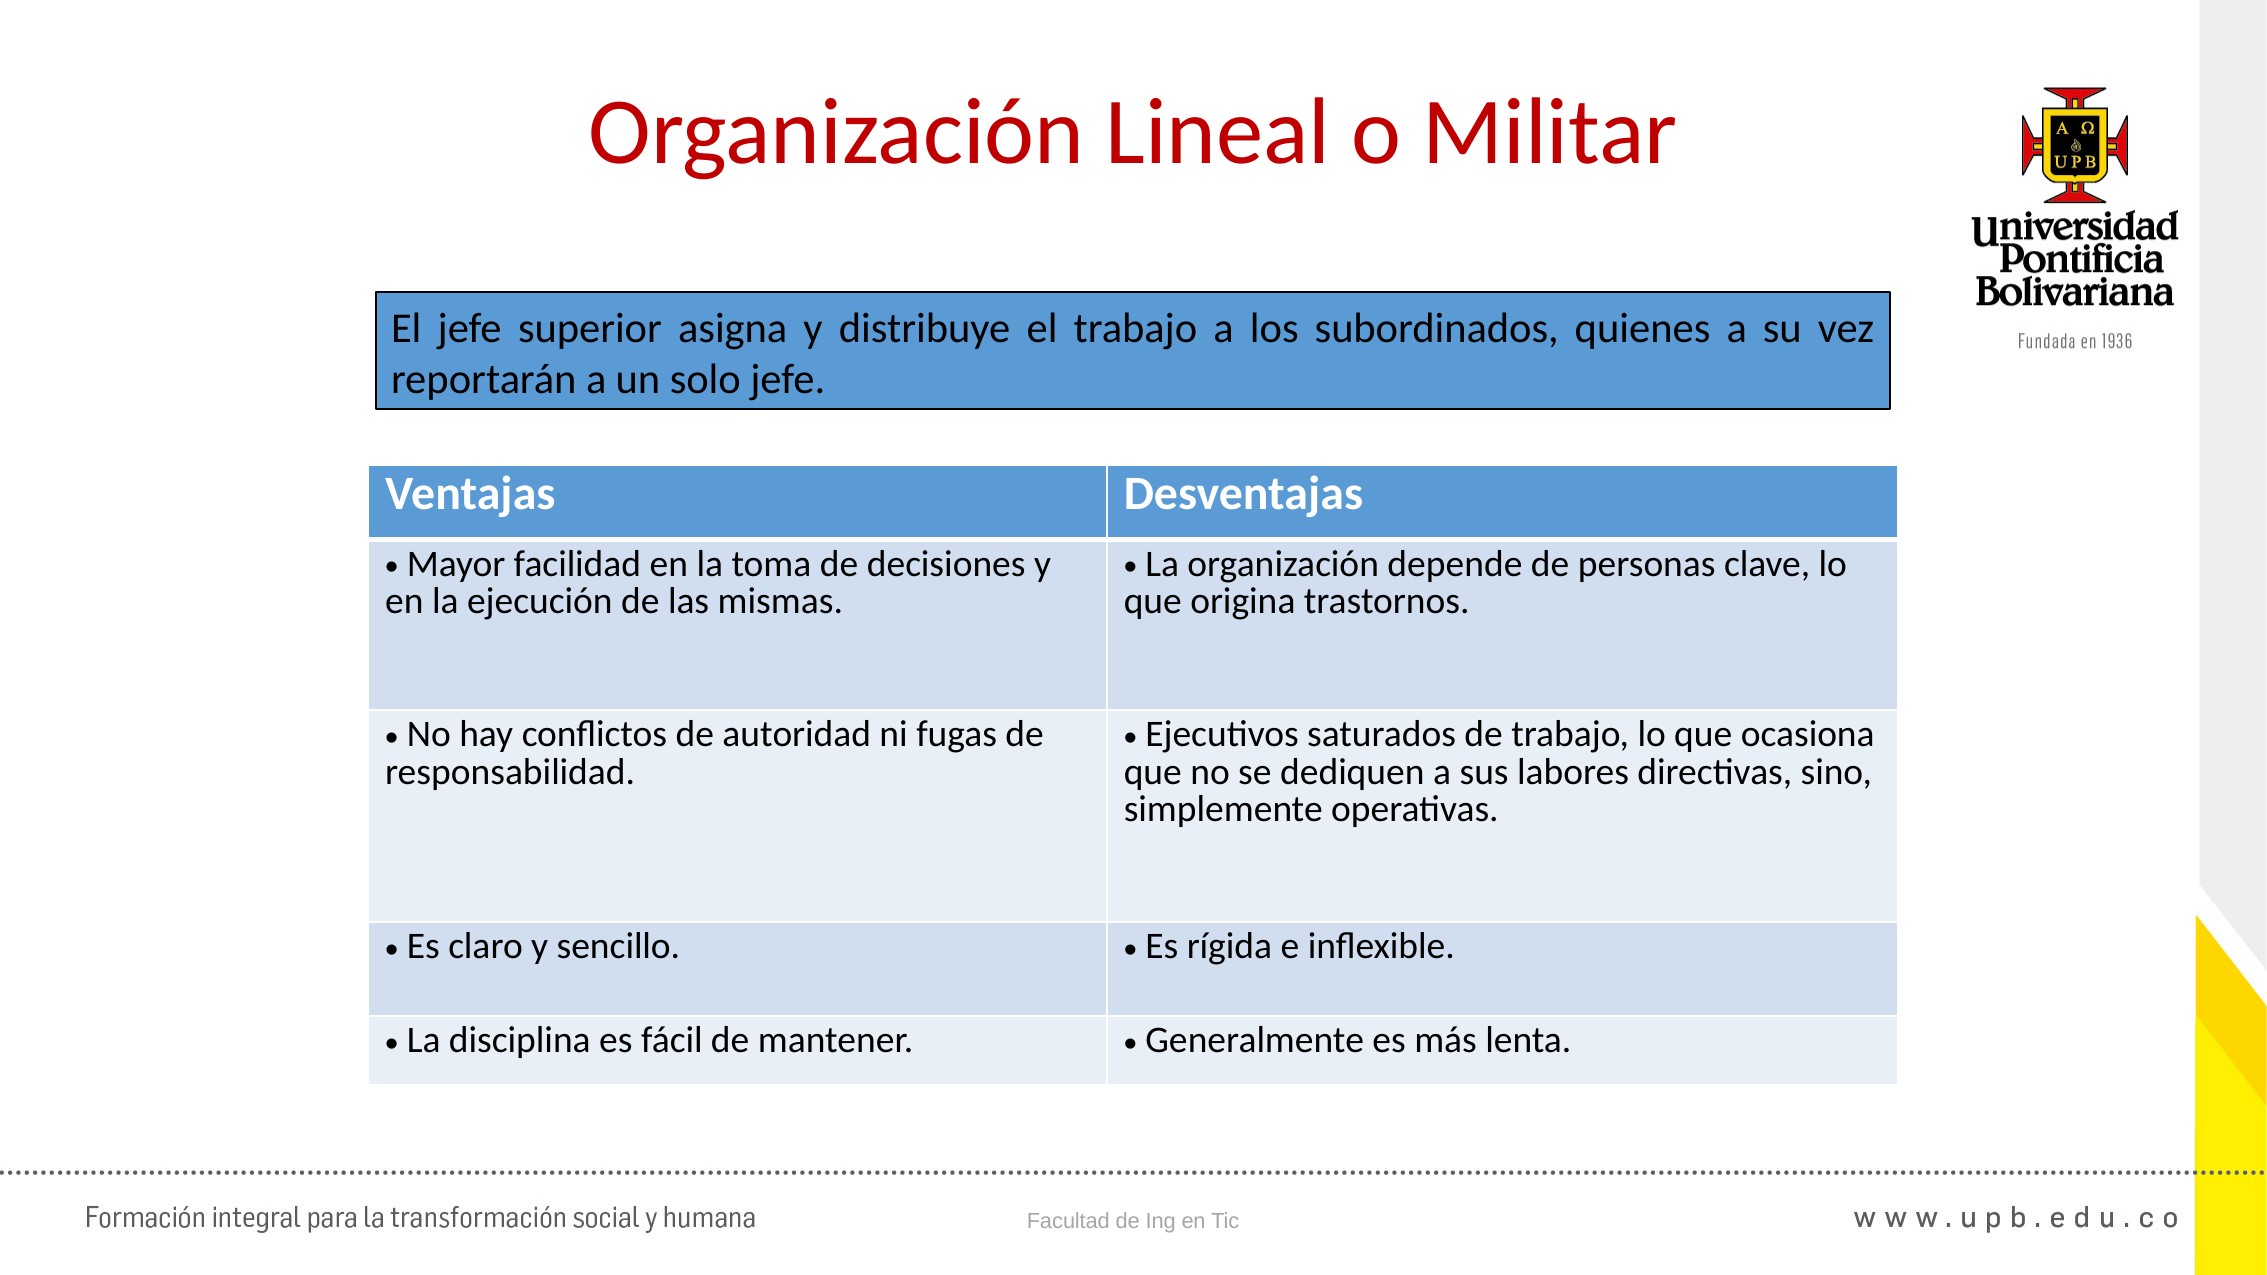

07:52
Teoría de las Organizaciones - Capítulo I: La Empresa
29
# Organización Lineal o Militar
El jefe superior asigna y distribuye el trabajo a los subordinados, quienes a su vez reportarán a un solo jefe.
| Ventajas | Desventajas |
| --- | --- |
| Mayor facilidad en la toma de decisiones y en la ejecución de las mismas. | La organización depende de personas clave, lo que origina trastornos. |
| No hay conflictos de autoridad ni fugas de responsabilidad. | Ejecutivos saturados de trabajo, lo que ocasiona que no se dediquen a sus labores directivas, sino, simplemente operativas. |
| Es claro y sencillo. | Es rígida e inflexible. |
| La disciplina es fácil de mantener. | Generalmente es más lenta. |